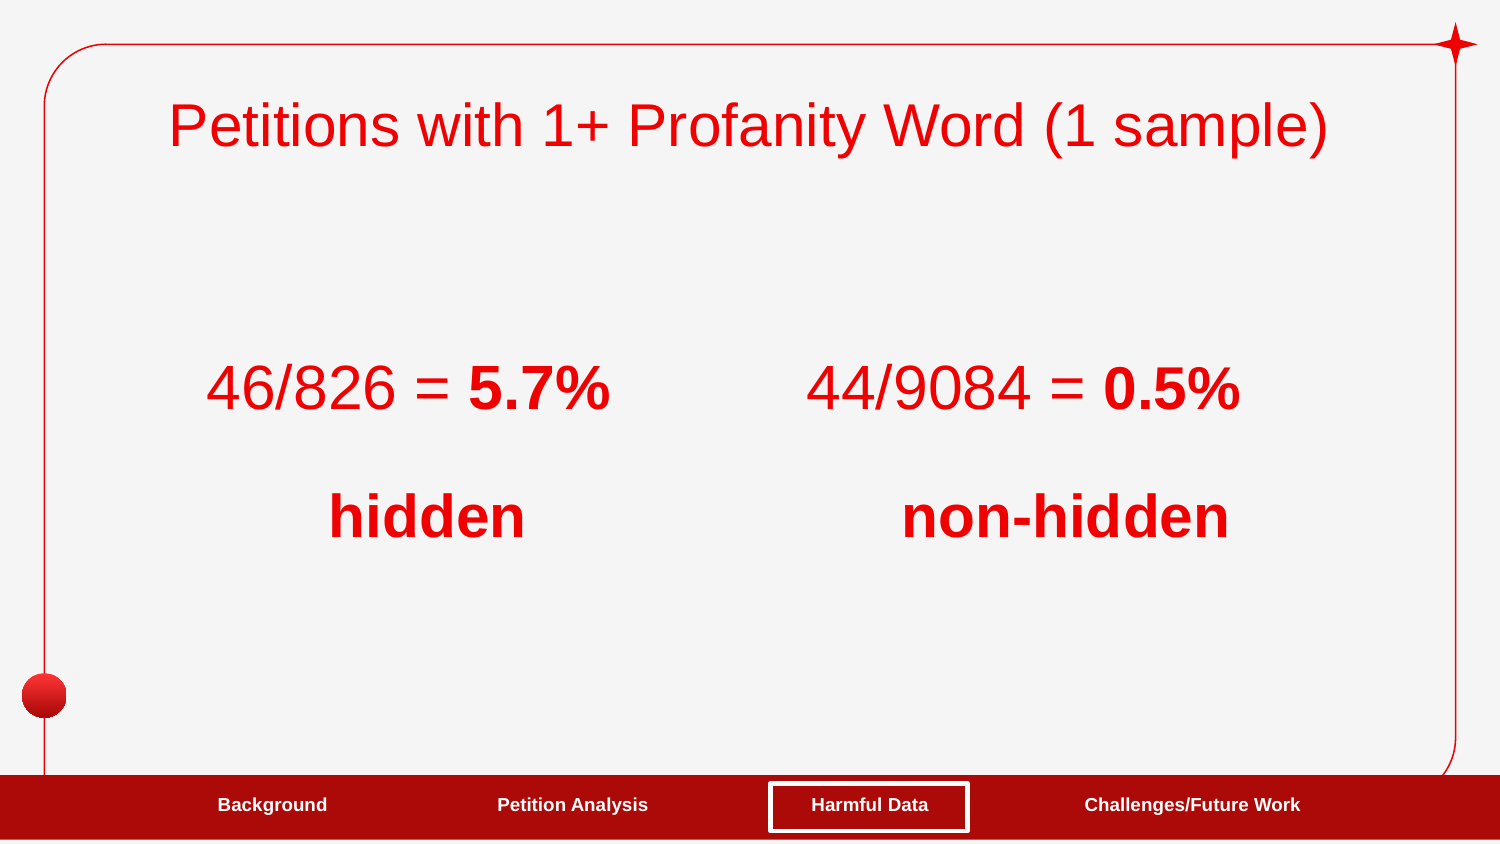

Petitions with 1+ Profanity Word (1 sample)
46/826 = 5.7%

44/9084 = 0.5%

 hidden
 non-hidden

Petition Analysis
Background
Harmful Data
Challenges/Future Work